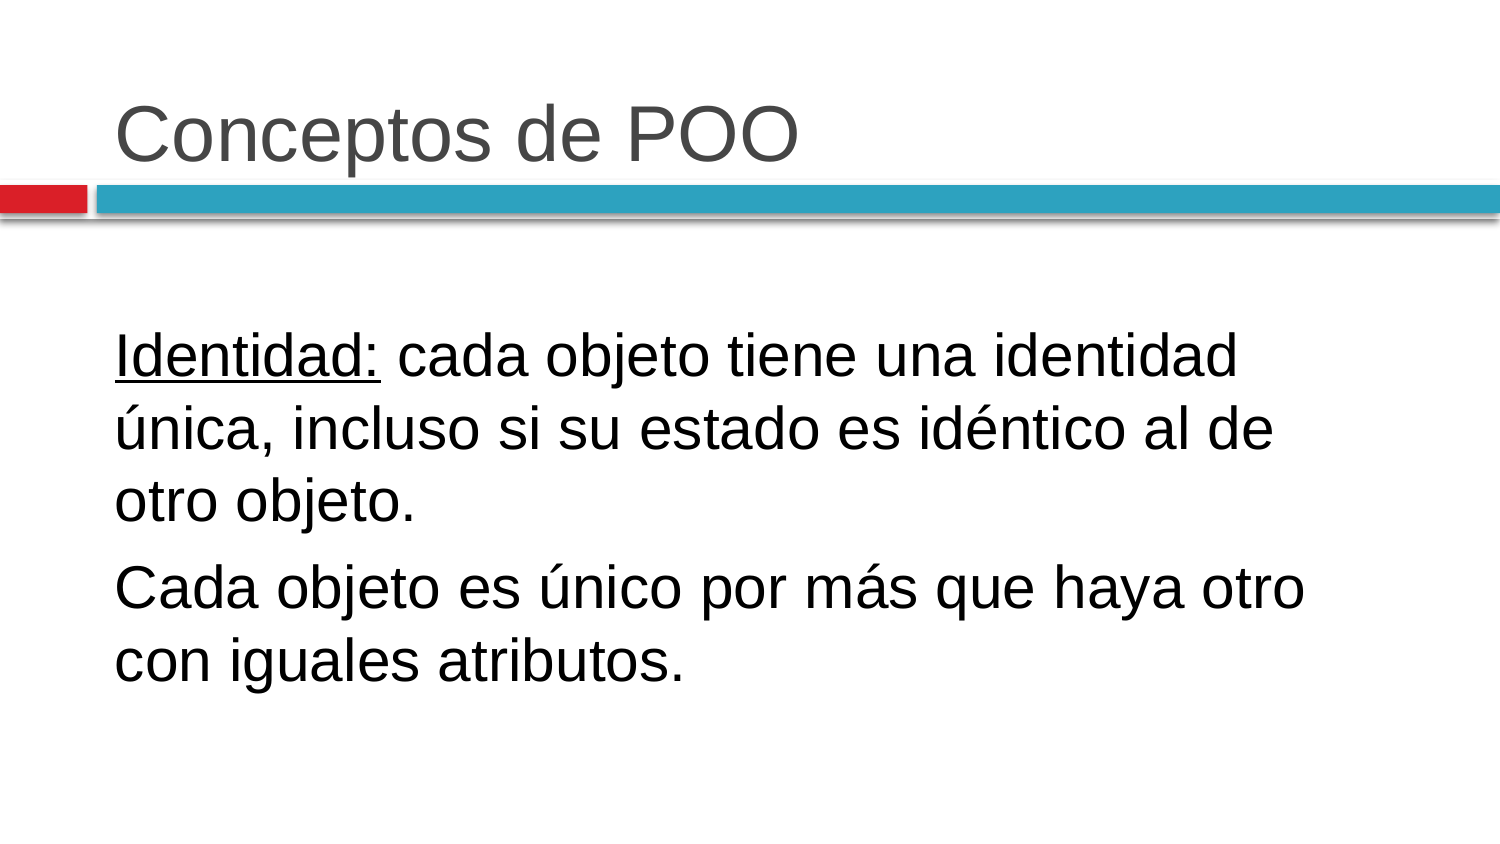

# Conceptos de POO

Identidad: cada objeto tiene una identidad única, incluso si su estado es idéntico al de otro objeto.
Cada objeto es único por más que haya otro con iguales atributos.